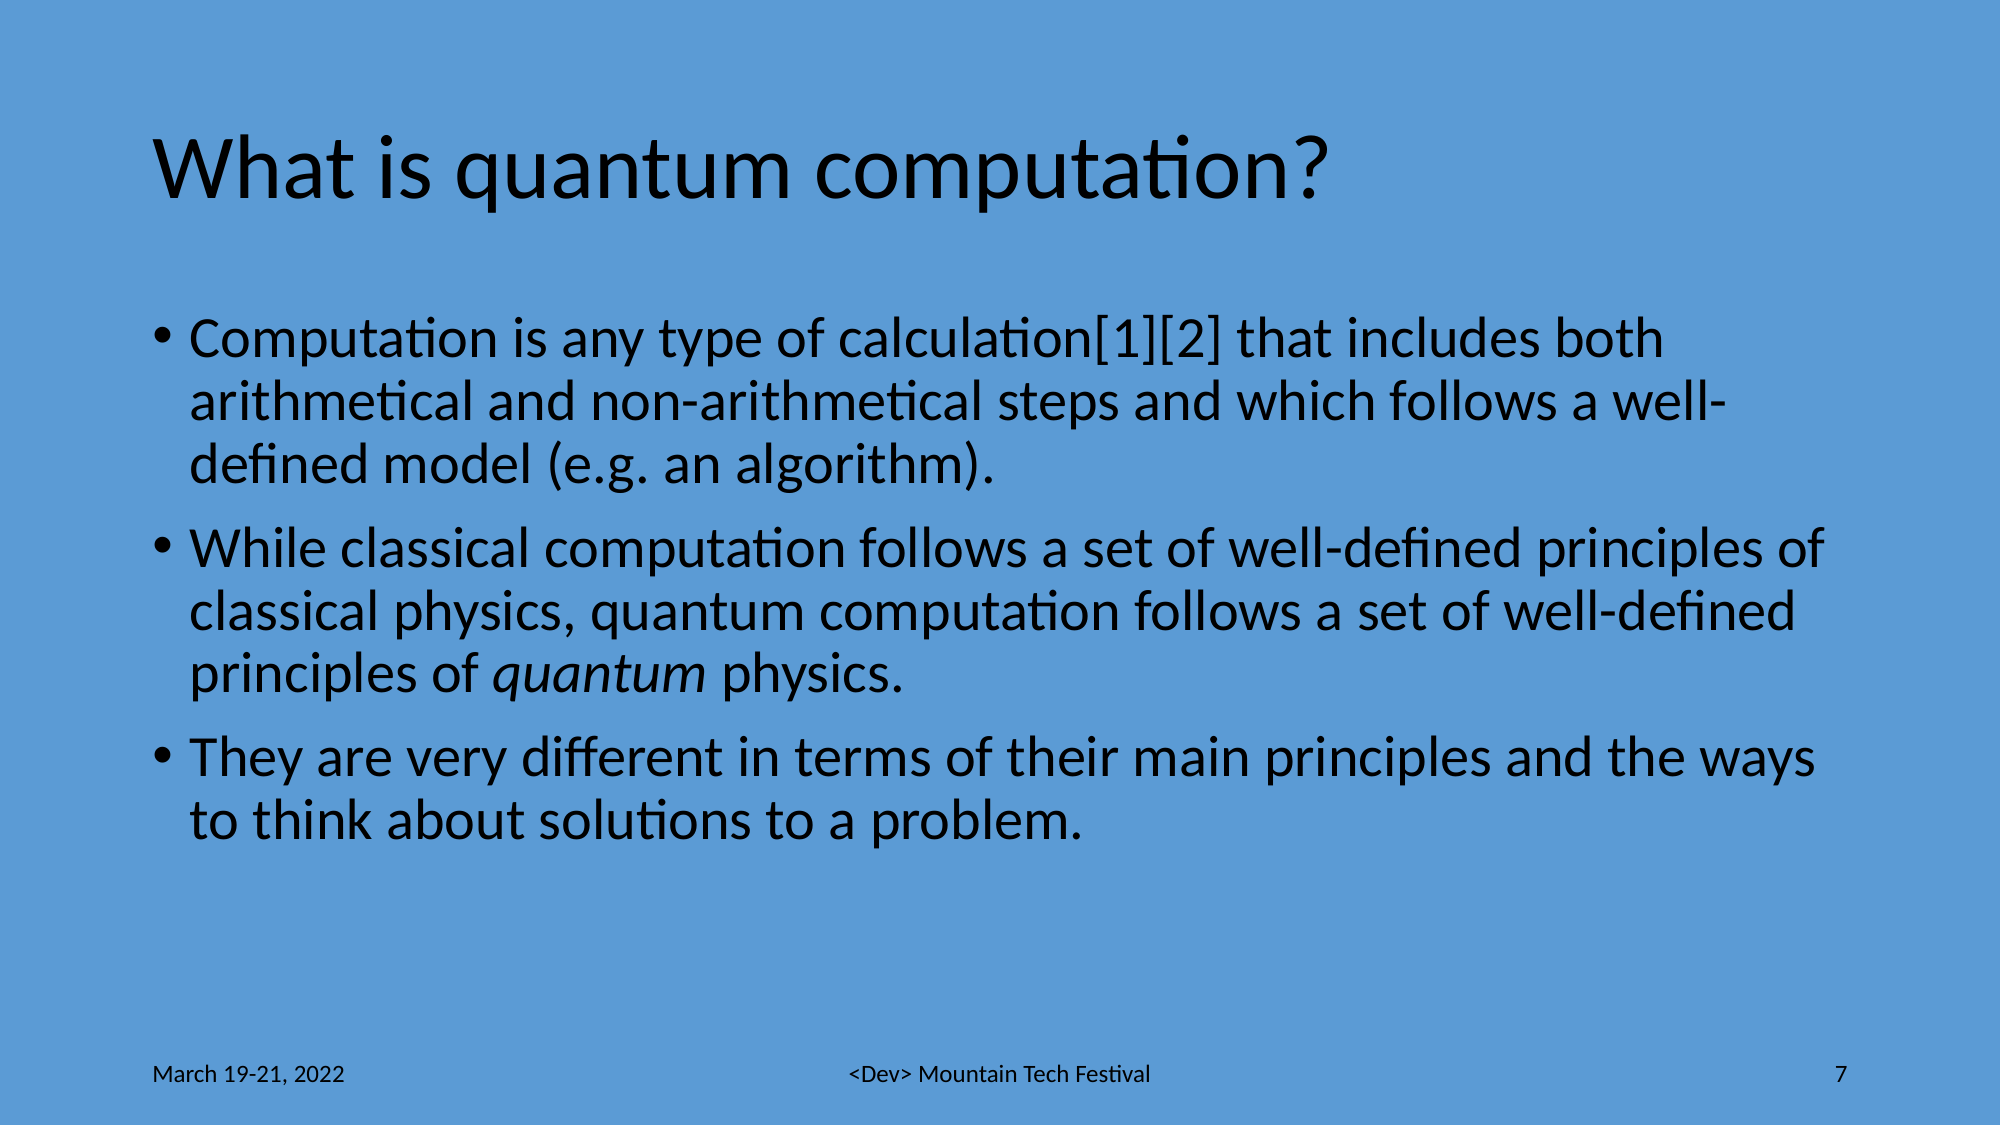

# What is quantum computation?
Computation is any type of calculation[1][2] that includes both arithmetical and non-arithmetical steps and which follows a well-defined model (e.g. an algorithm).
While classical computation follows a set of well-defined principles of classical physics, quantum computation follows a set of well-defined principles of quantum physics.
They are very different in terms of their main principles and the ways to think about solutions to a problem.
March 19-21, 2022
<Dev> Mountain Tech Festival
7